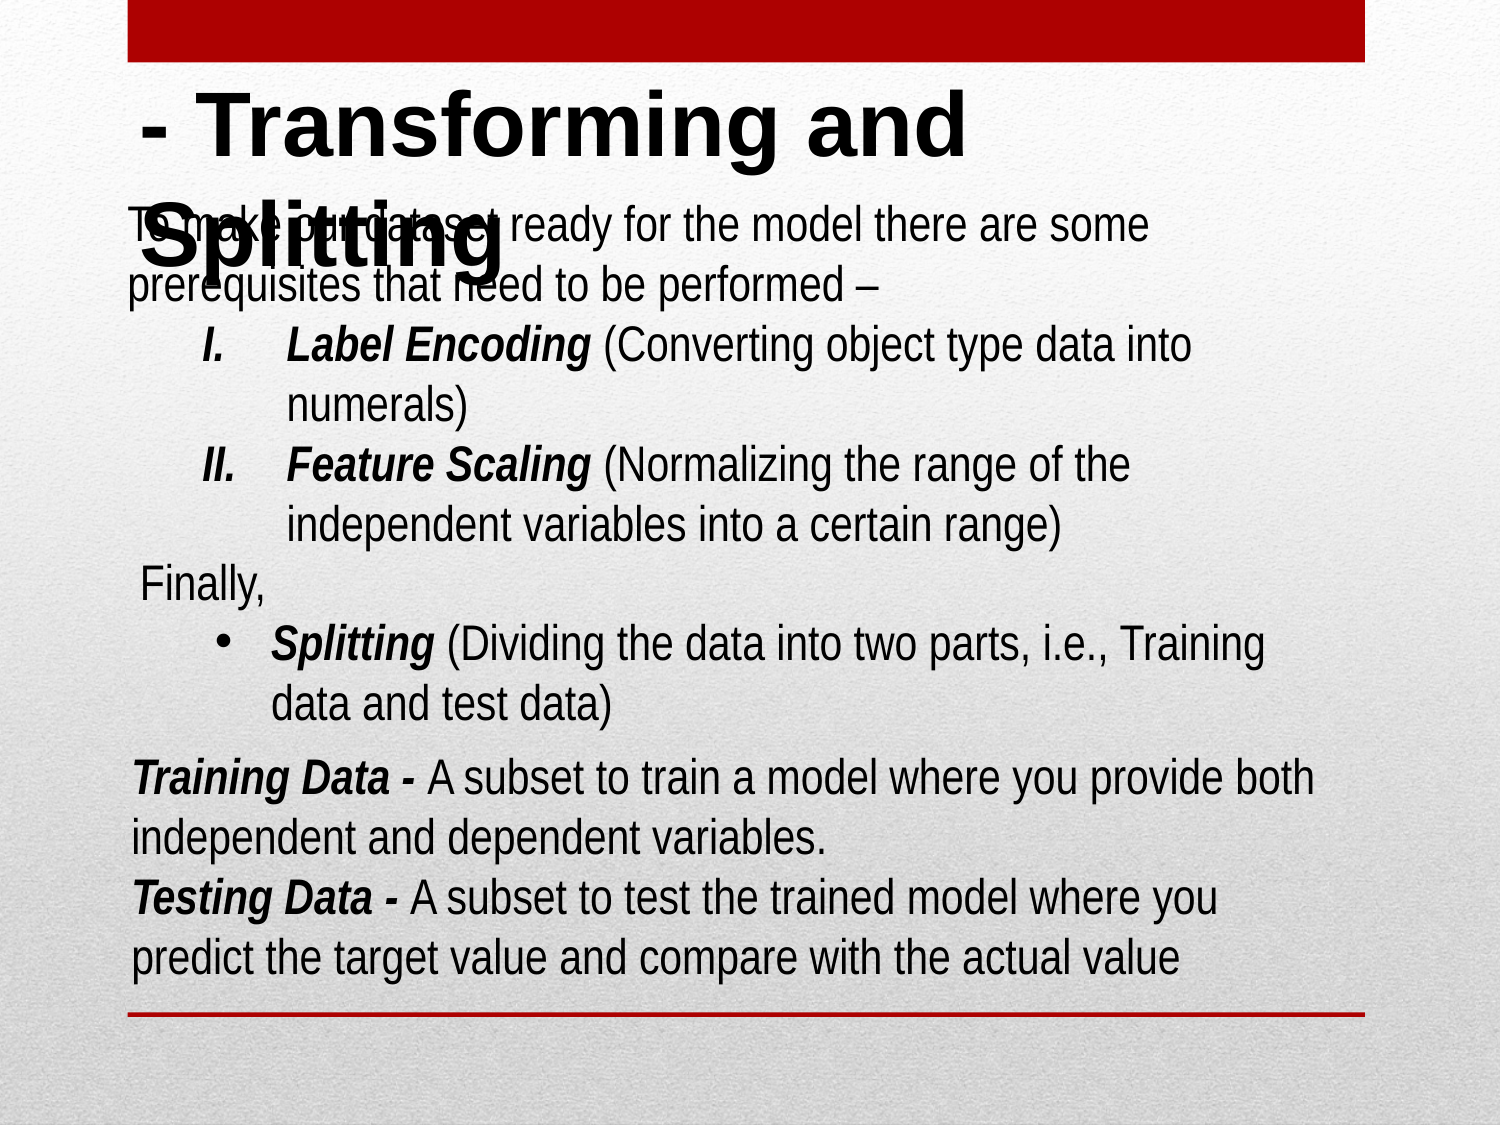

- Transforming and Splitting
To make our dataset ready for the model there are some prerequisites that need to be performed –
Label Encoding (Converting object type data into numerals)
Feature Scaling (Normalizing the range of the independent variables into a certain range)

Finally,
Splitting (Dividing the data into two parts, i.e., Training data and test data)
Training Data - A subset to train a model where you provide both independent and dependent variables.
Testing Data - A subset to test the trained model where you predict the target value and compare with the actual value